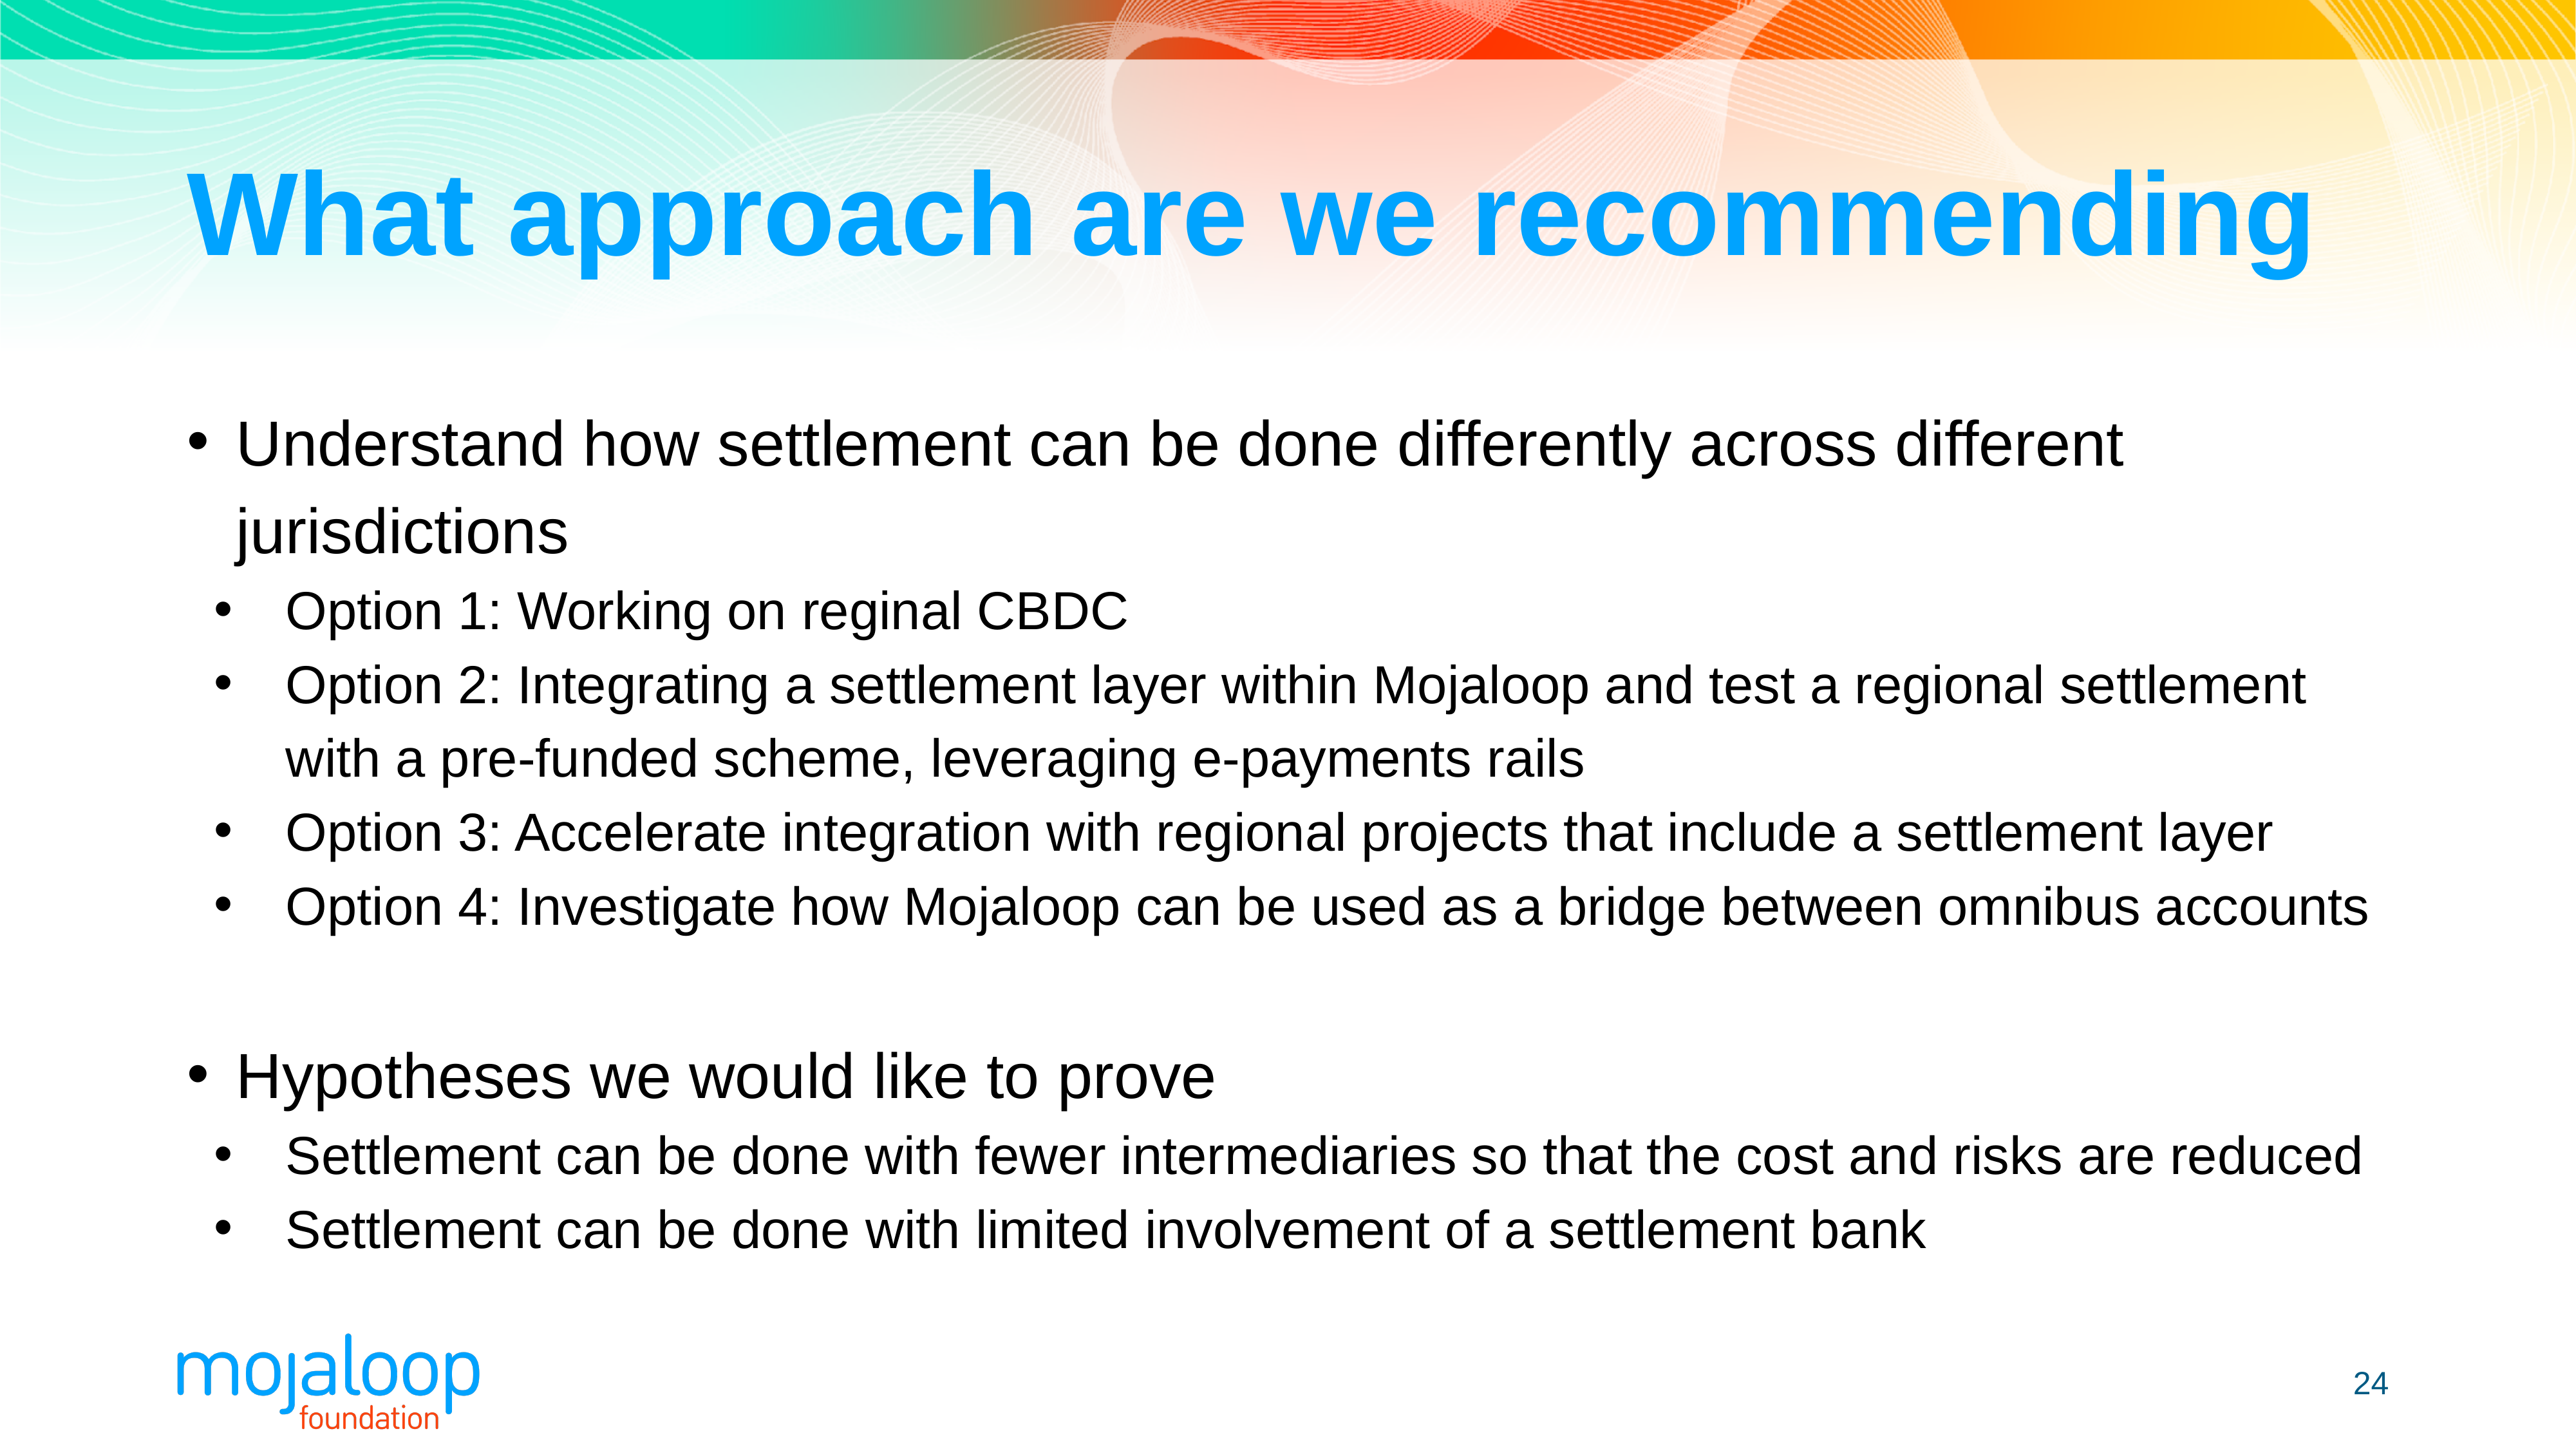

# What approach are we recommending
Understand how settlement can be done differently across different jurisdictions
Option 1: Working on reginal CBDC
Option 2: Integrating a settlement layer within Mojaloop and test a regional settlement with a pre-funded scheme, leveraging e-payments rails
Option 3: Accelerate integration with regional projects that include a settlement layer
Option 4: Investigate how Mojaloop can be used as a bridge between omnibus accounts

Hypotheses we would like to prove
Settlement can be done with fewer intermediaries so that the cost and risks are reduced
Settlement can be done with limited involvement of a settlement bank

24